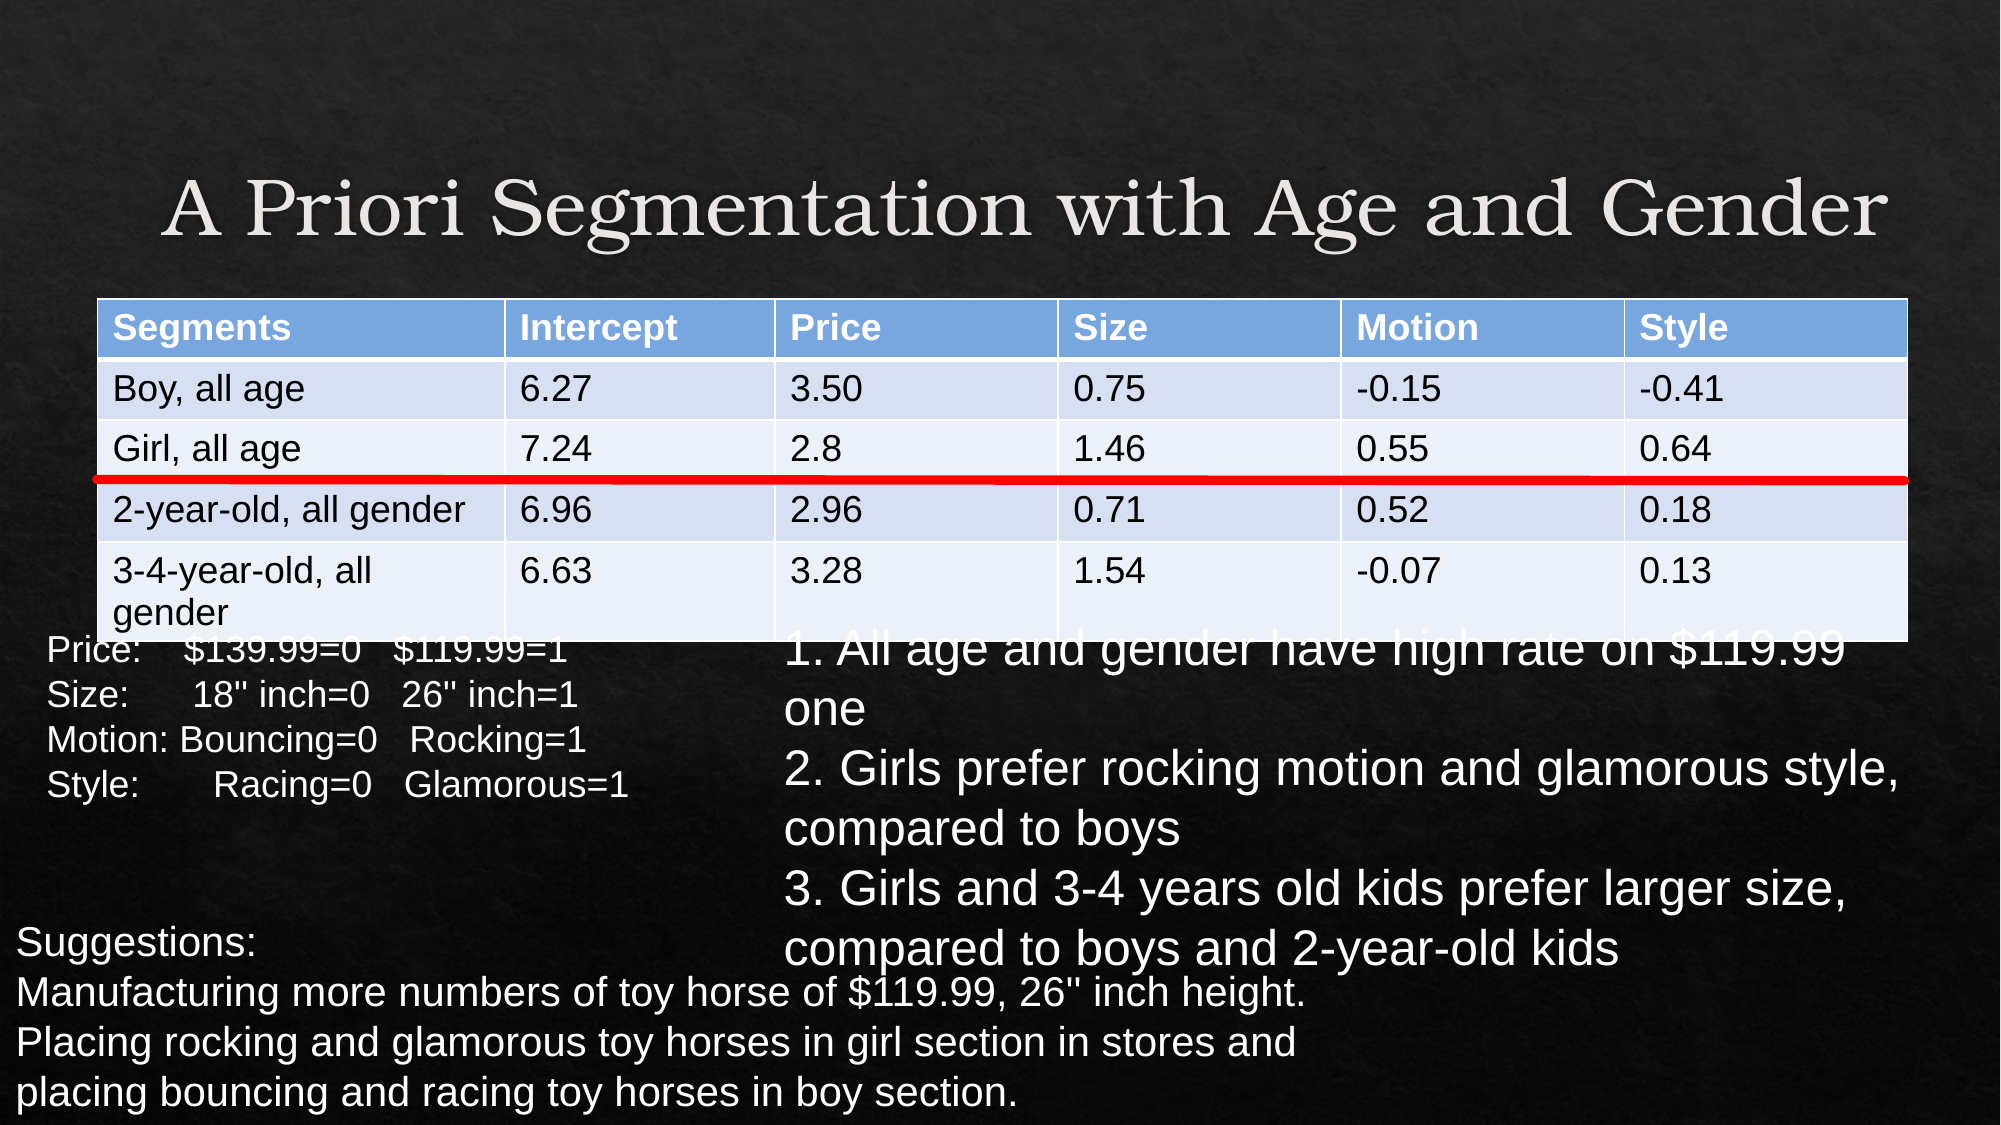

# A Priori Segmentation with Age and Gender
| Segments | Intercept | Price | Size | Motion | Style |
| --- | --- | --- | --- | --- | --- |
| Boy, all age | 6.27 | 3.50 | 0.75 | -0.15 | -0.41 |
| Girl, all age | 7.24 | 2.8 | 1.46 | 0.55 | 0.64 |
| 2-year-old, all gender | 6.96 | 2.96 | 0.71 | 0.52 | 0.18 |
| 3-4-year-old, all gender | 6.63 | 3.28 | 1.54 | -0.07 | 0.13 |
1. All age and gender have high rate on $119.99 one
2. Girls prefer rocking motion and glamorous style, compared to boys
3. Girls and 3-4 years old kids prefer larger size, compared to boys and 2-year-old kids

Price:    $139.99=0   $119.99=1
Size:      18'' inch=0   26'' inch=1
Motion: Bouncing=0   Rocking=1
Style:       Racing=0   Glamorous=1
Suggestions:
Manufacturing more numbers of toy horse of $119.99, 26'' inch height.
Placing rocking and glamorous toy horses in girl section in stores and placing bouncing and racing toy horses in boy section.